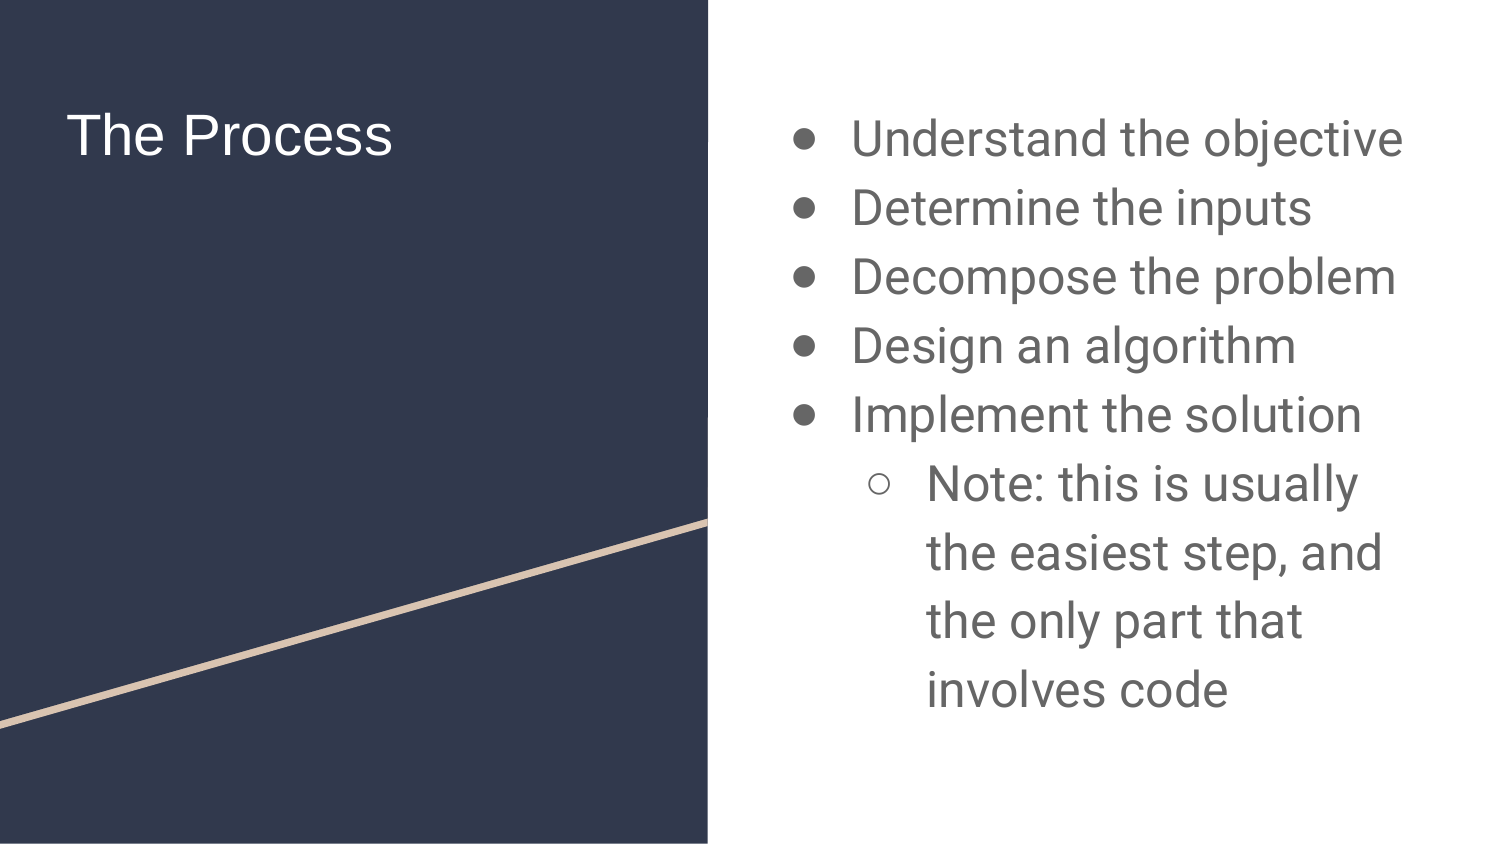

# The Process
Understand the objective
Determine the inputs
Decompose the problem
Design an algorithm
Implement the solution
Note: this is usually the easiest step, and the only part that involves code